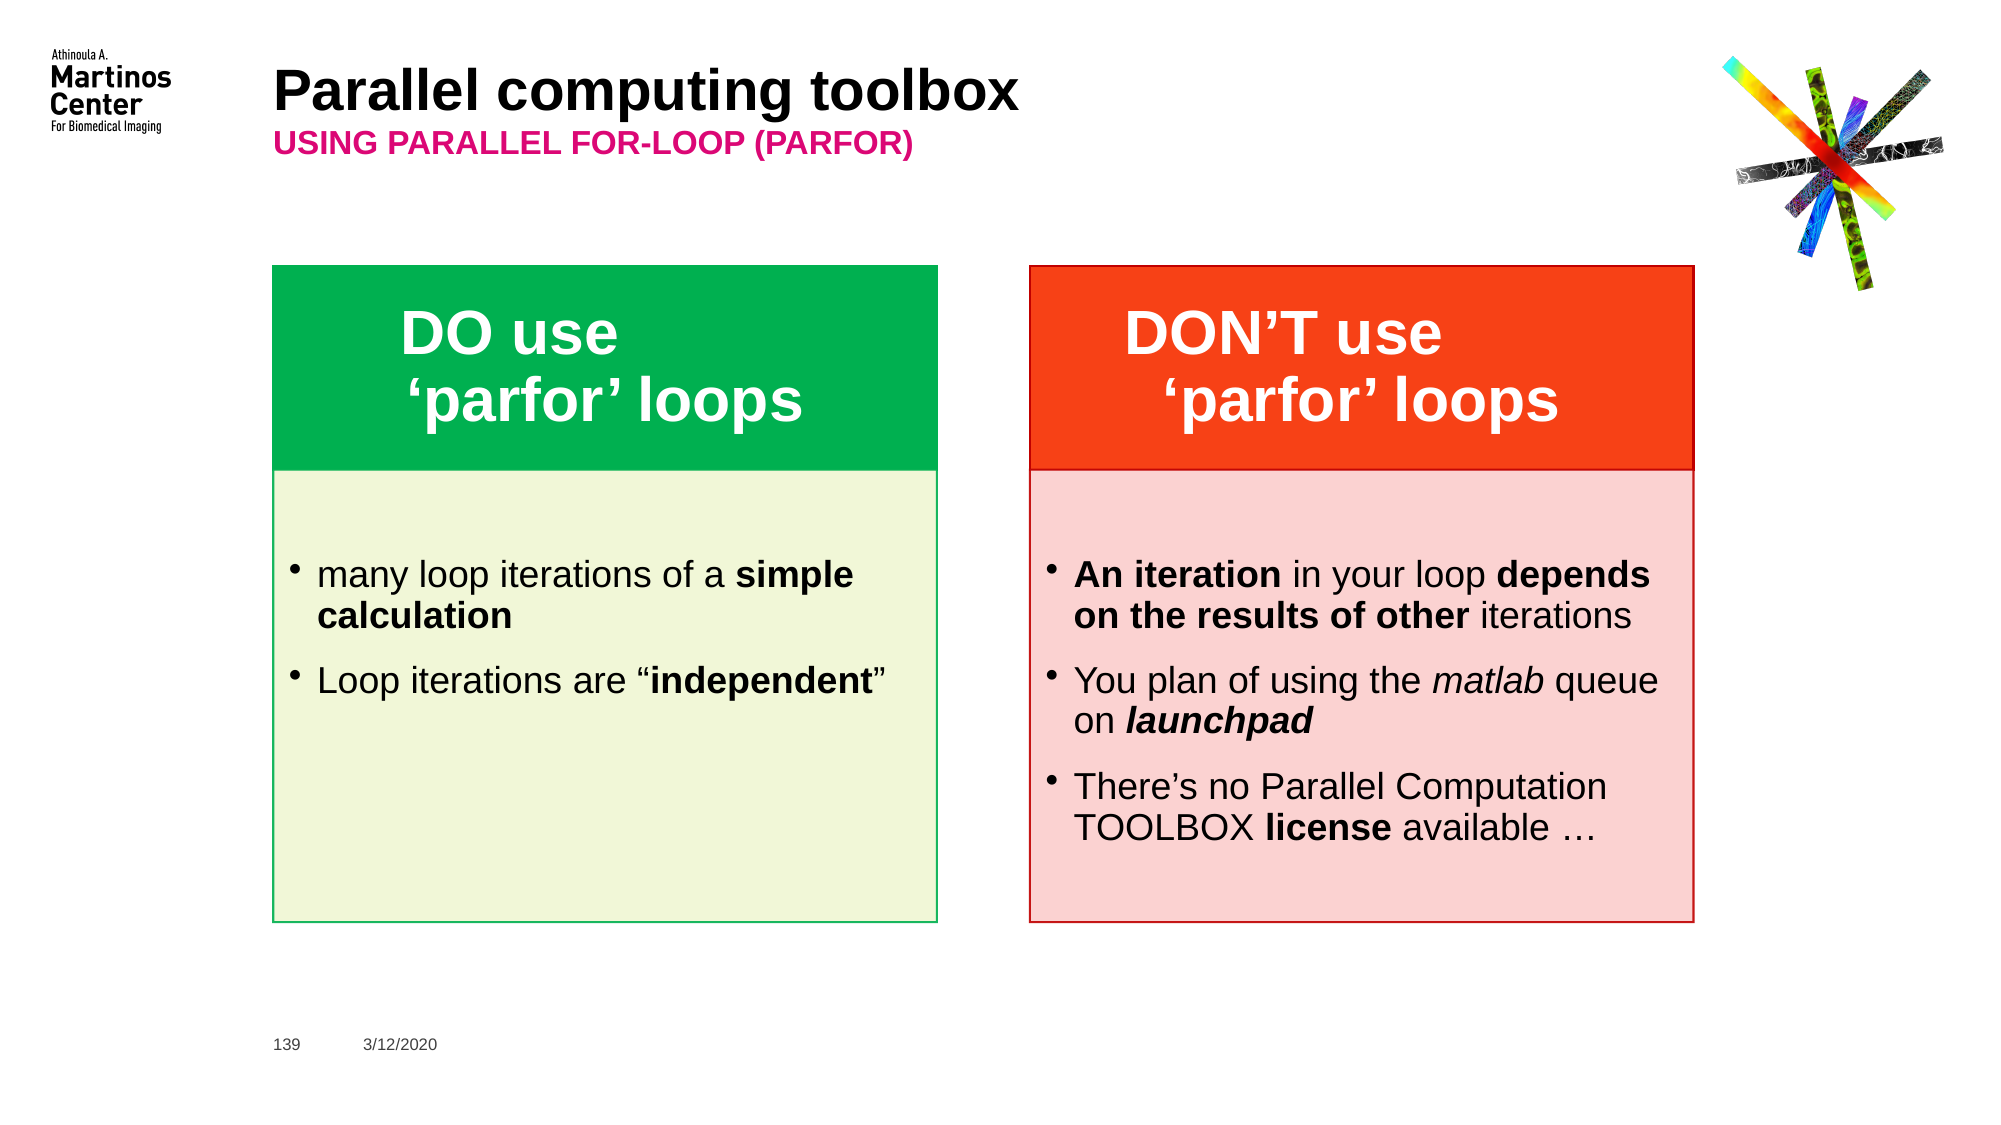

# Parallel computing toolbox
Using parallel for-loop (PARFOR)
DO use            ‘parfor’ loops

many loop iterations of a simple calculation
Loop iterations are “independent”

DON’T use          ‘parfor’ loops

An iteration in your loop depends on the results of other iterations
You plan of using the matlab queue on launchpad
There’s no Parallel Computation TOOLBOX license available …

139
3/12/2020